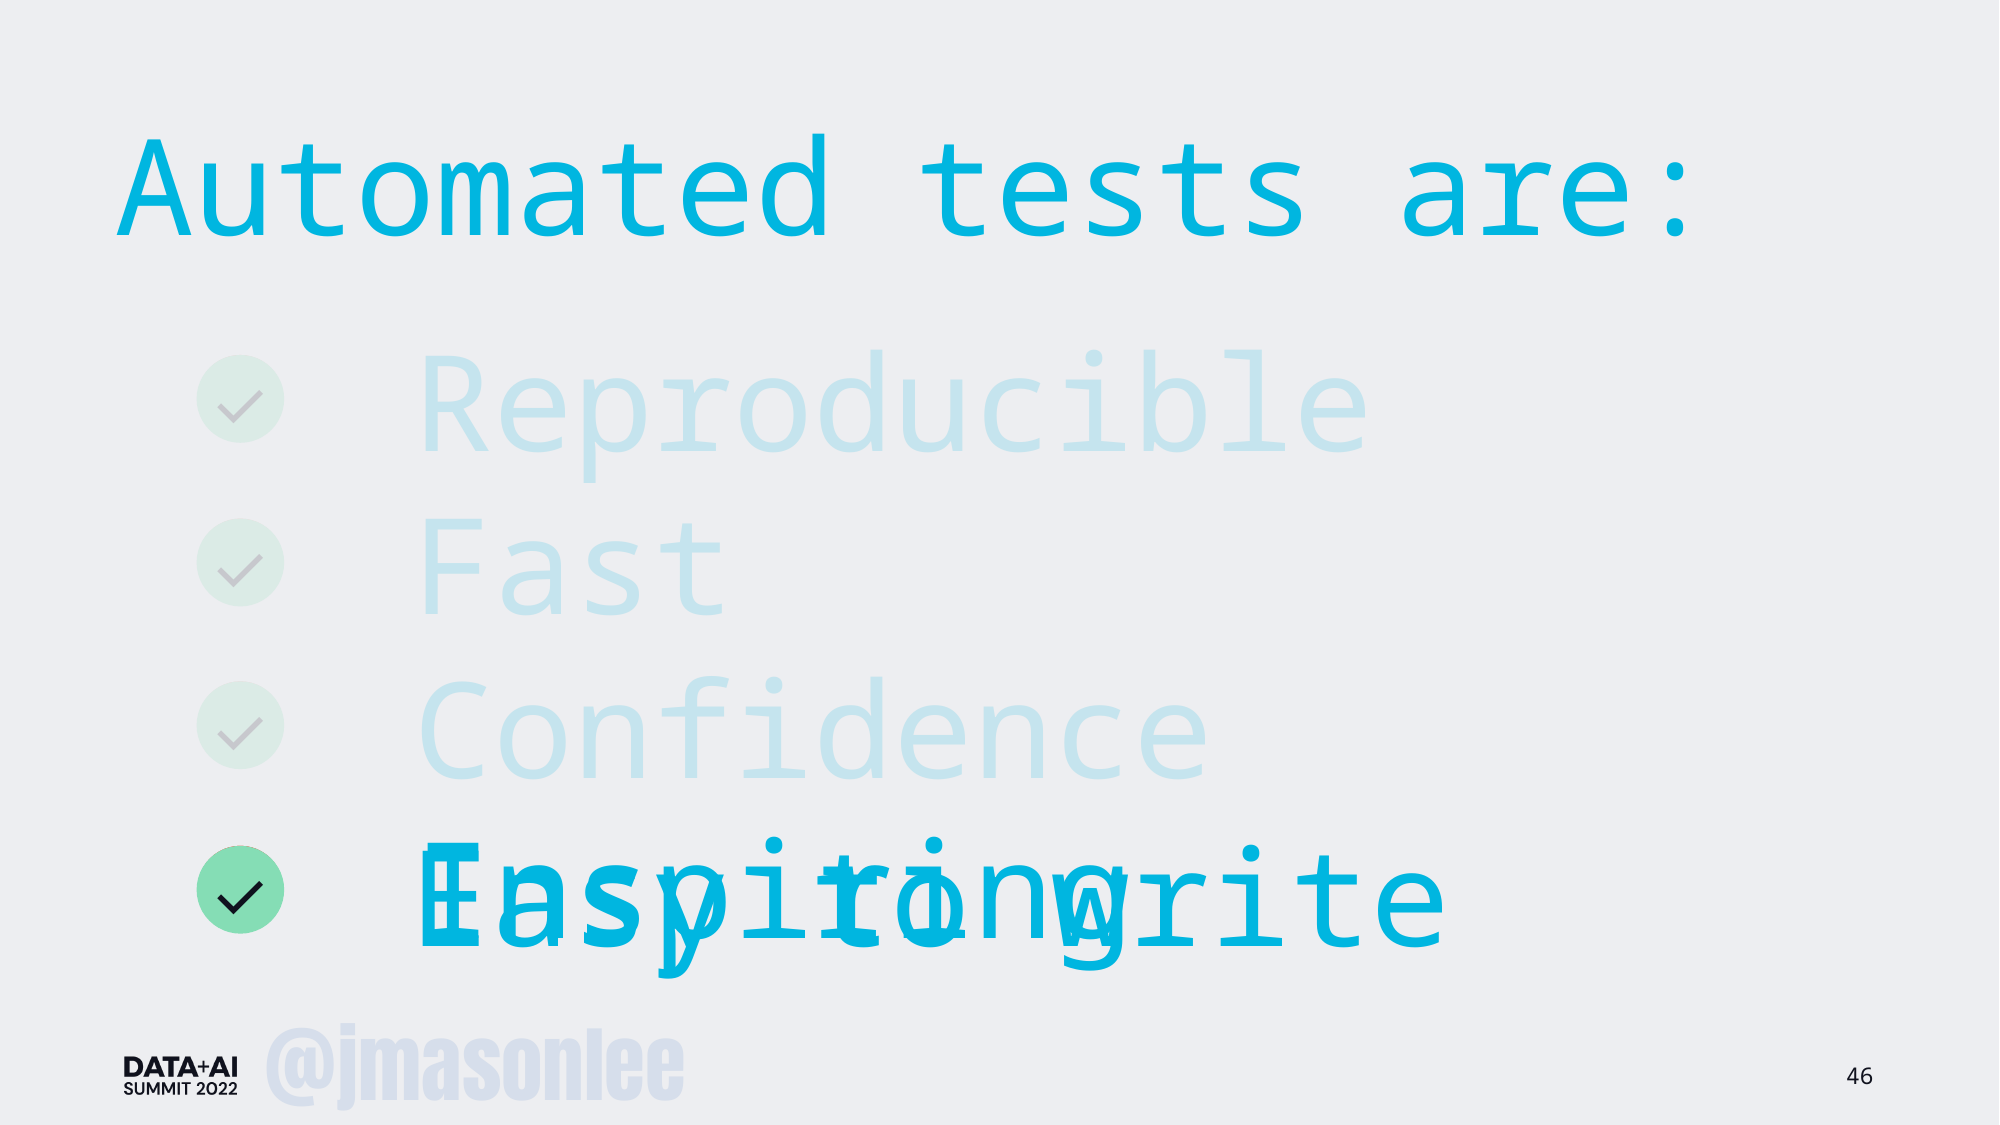

Automated tests are:
Reproducible

✗

✗

✓
Fast

✗

✗

✓
Confidence Inspiring

✗

✗

✓
Easy to write

✗

✗

✓
@jmasonlee
46